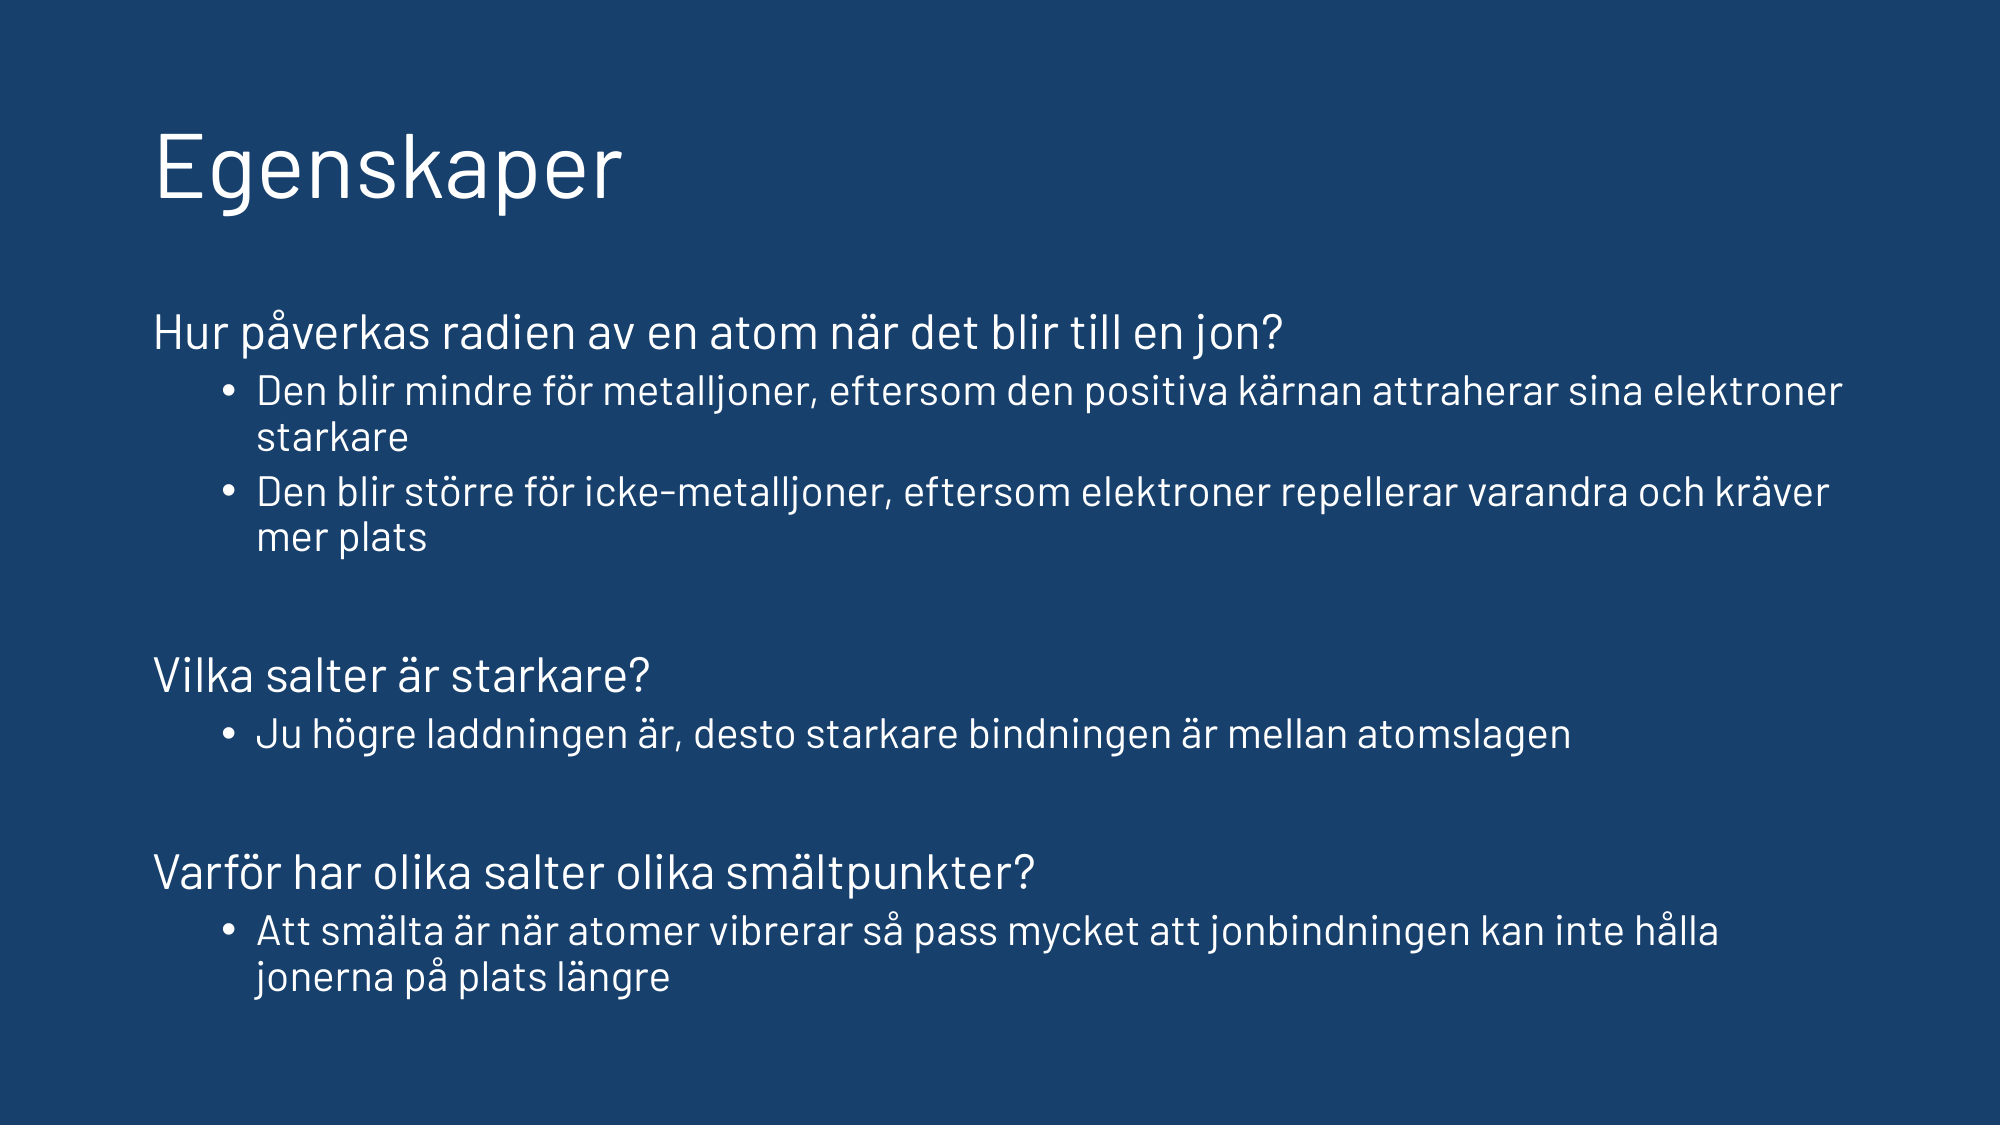

# Egenskaper
Hur påverkas radien av en atom när det blir till en jon?
Den blir mindre för metalljoner, eftersom den positiva kärnan attraherar sina elektroner starkare
Den blir större för icke-metalljoner, eftersom elektroner repellerar varandra och kräver mer plats

Vilka salter är starkare?
Ju högre laddningen är, desto starkare bindningen är mellan atomslagen

Varför har olika salter olika smältpunkter?
Att smälta är när atomer vibrerar så pass mycket att jonbindningen kan inte hålla jonerna på plats längre